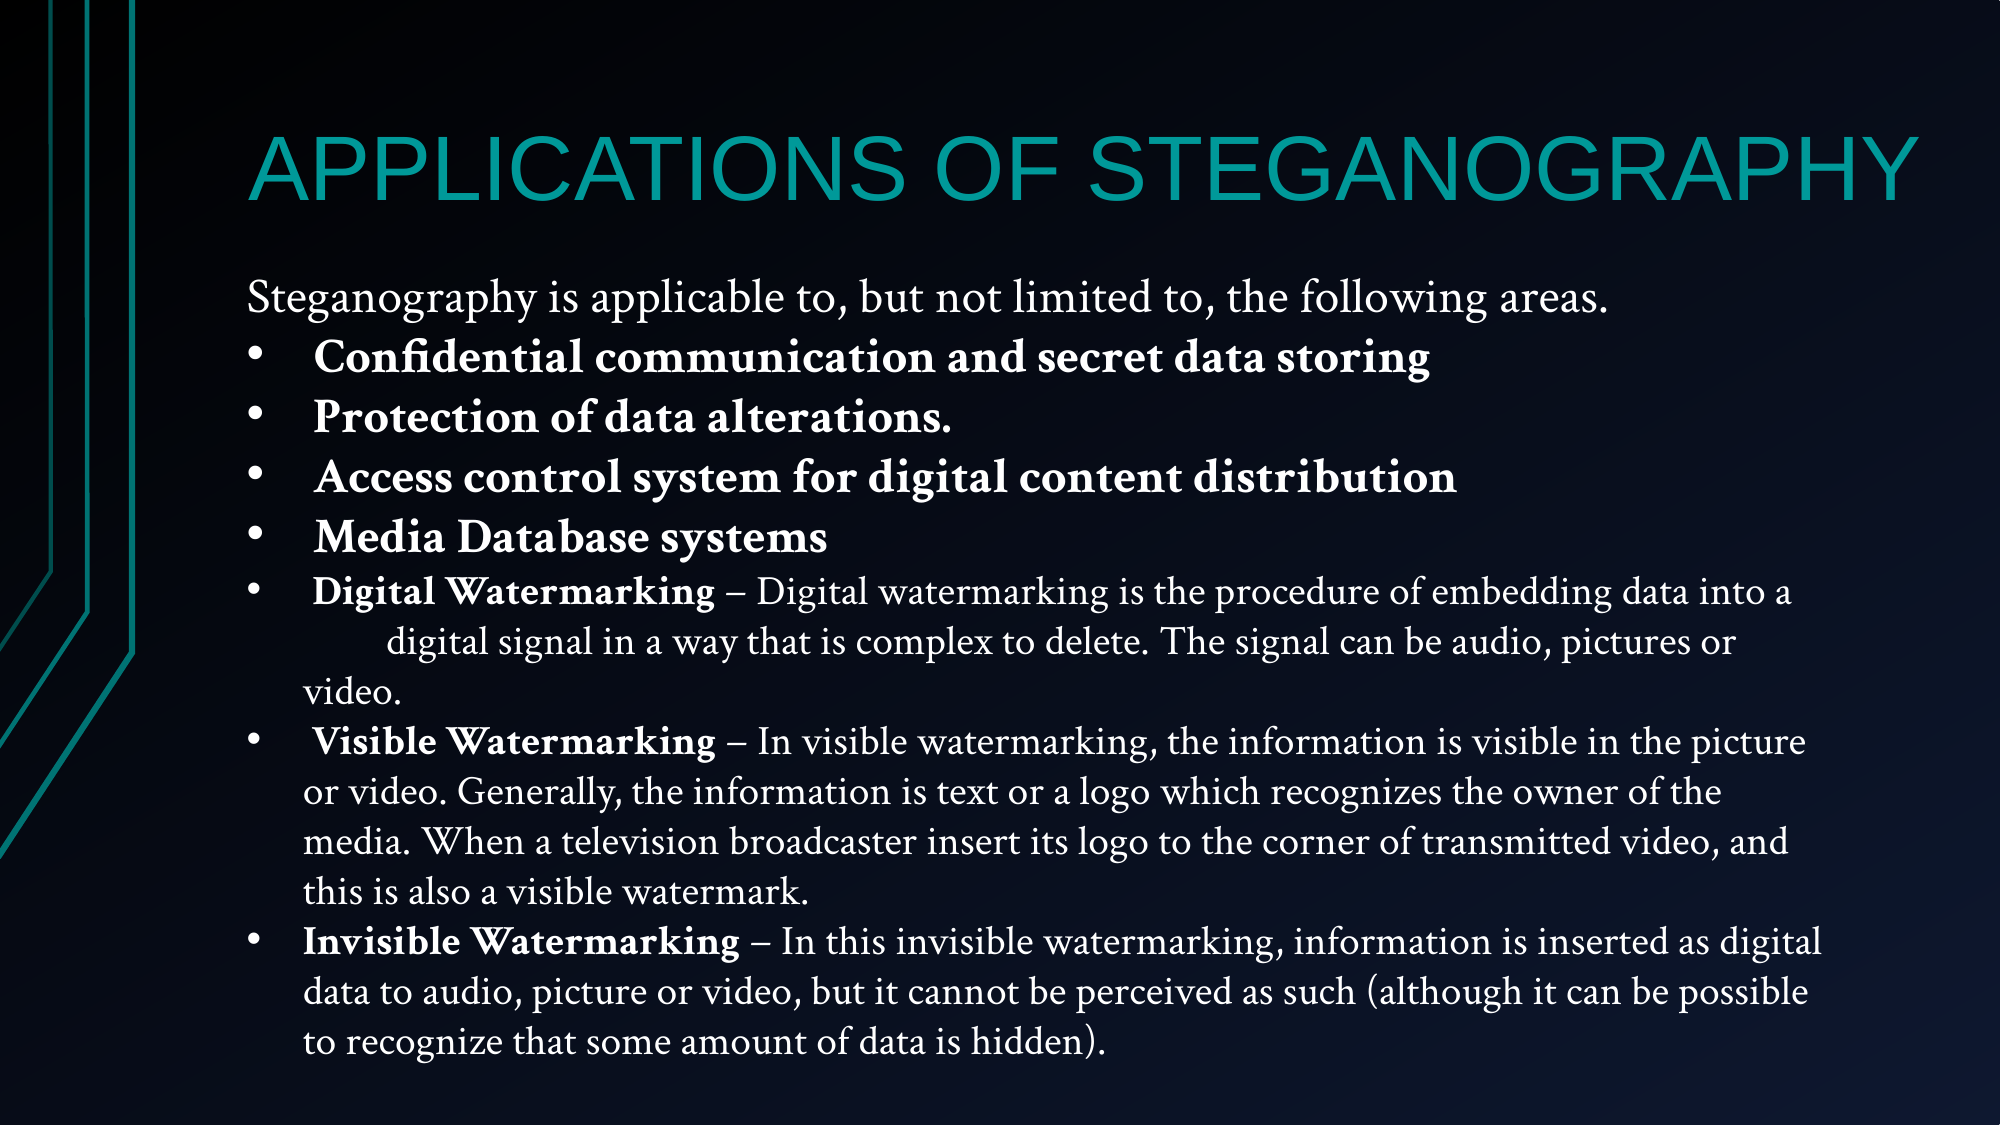

APPLICATIONS OF STEGANOGRAPHY
Steganography is applicable to, but not limited to, the following areas.
 Confidential communication and secret data storing
 Protection of data alterations.
 Access control system for digital content distribution
 Media Database systems
 Digital Watermarking − Digital watermarking is the procedure of embedding data into a              digital signal in a way that is complex to delete. The signal can be audio, pictures or video.
 Visible Watermarking − In visible watermarking, the information is visible in the picture or video. Generally, the information is text or a logo which recognizes the owner of the media. When a television broadcaster insert its logo to the corner of transmitted video, and this is also a visible watermark.
Invisible Watermarking − In this invisible watermarking, information is inserted as digital data to audio, picture or video, but it cannot be perceived as such (although it can be possible to recognize that some amount of data is hidden).